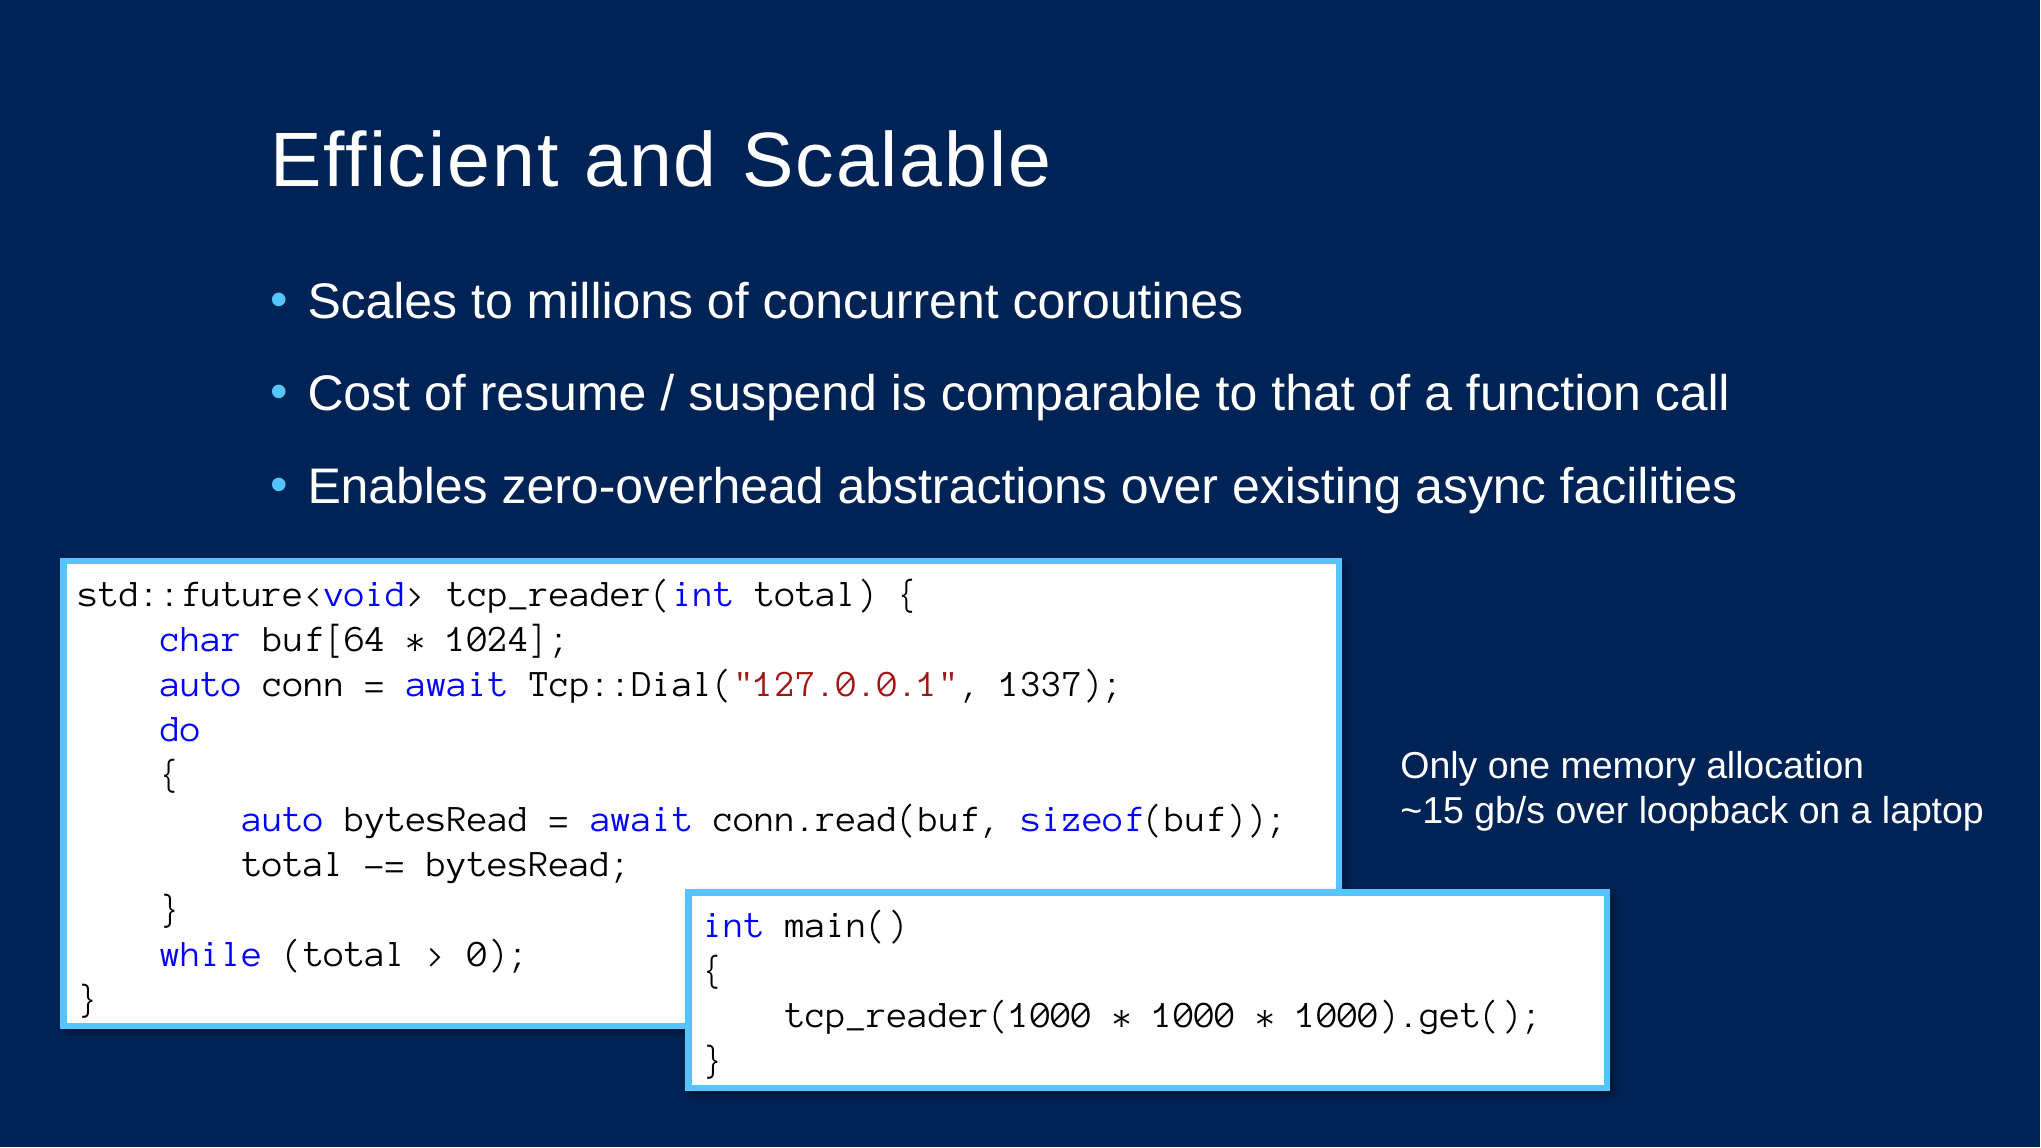

# Efficient and Scalable
Scales to millions of concurrent coroutines
Cost of resume / suspend is comparable to that of a function call
Enables zero-overhead abstractions over existing async facilities
std::future<void> tcp_reader(int total) {
    char buf[64 * 1024];
    auto conn = await Tcp::Dial("127.0.0.1", 1337);
    do
    {
        auto bytesRead = await conn.read(buf, sizeof(buf));
        total -= bytesRead;
    }
    while (total > 0);
}
Only one memory allocation
~15 gb/s over loopback on a laptop
int main()
{
    tcp_reader(1000 * 1000 * 1000).get();
}